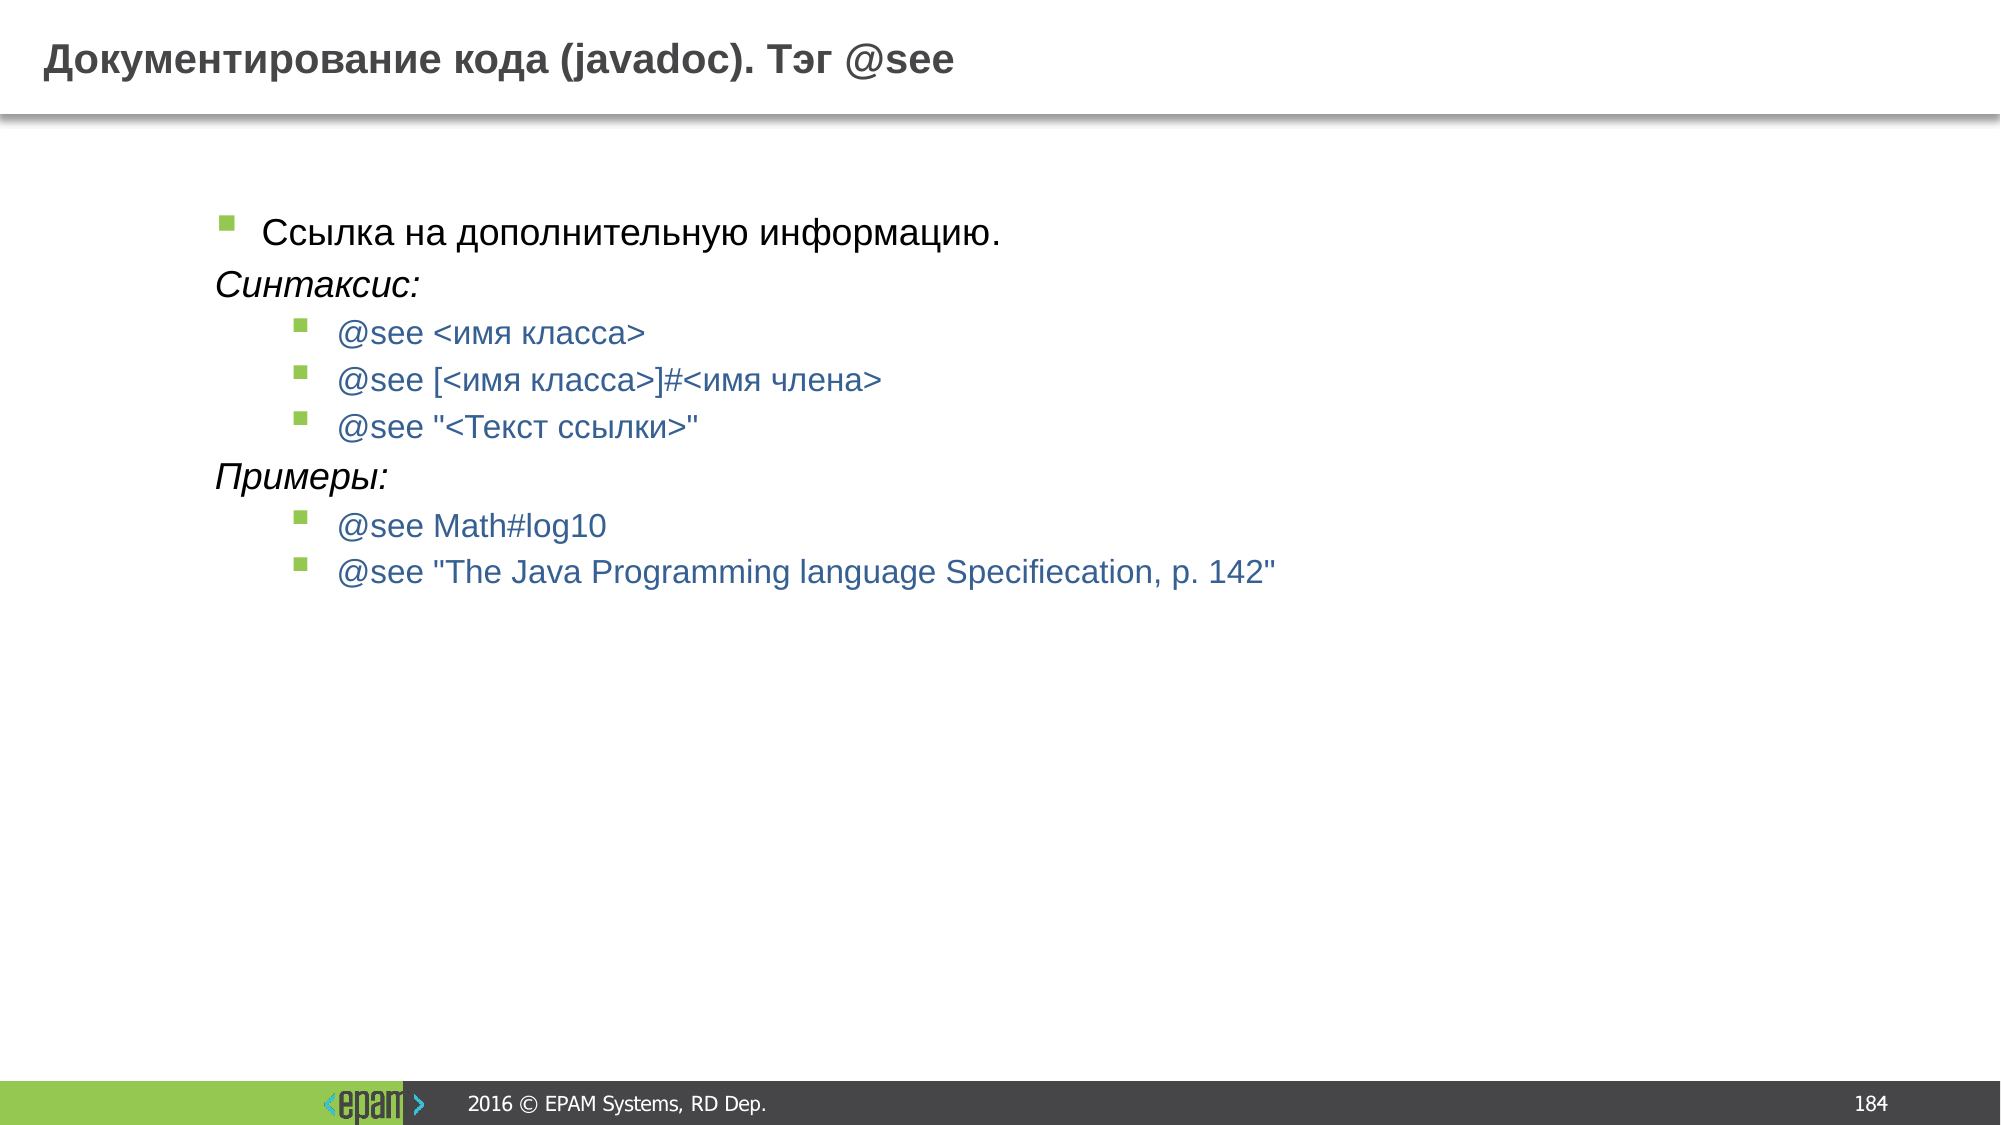

# Документирование кода (javadoc). Тэг @see
Ссылка на дополнительную информацию.
Синтаксис:
@see <имя класса>
@see [<имя класса>]#<имя члена>
@see "<Текст ссылки>"
Примеры:
@see Math#log10
@see "The Java Programming language Specifiecation, p. 142"

2016 © EPAM Systems, RD Dep.
184